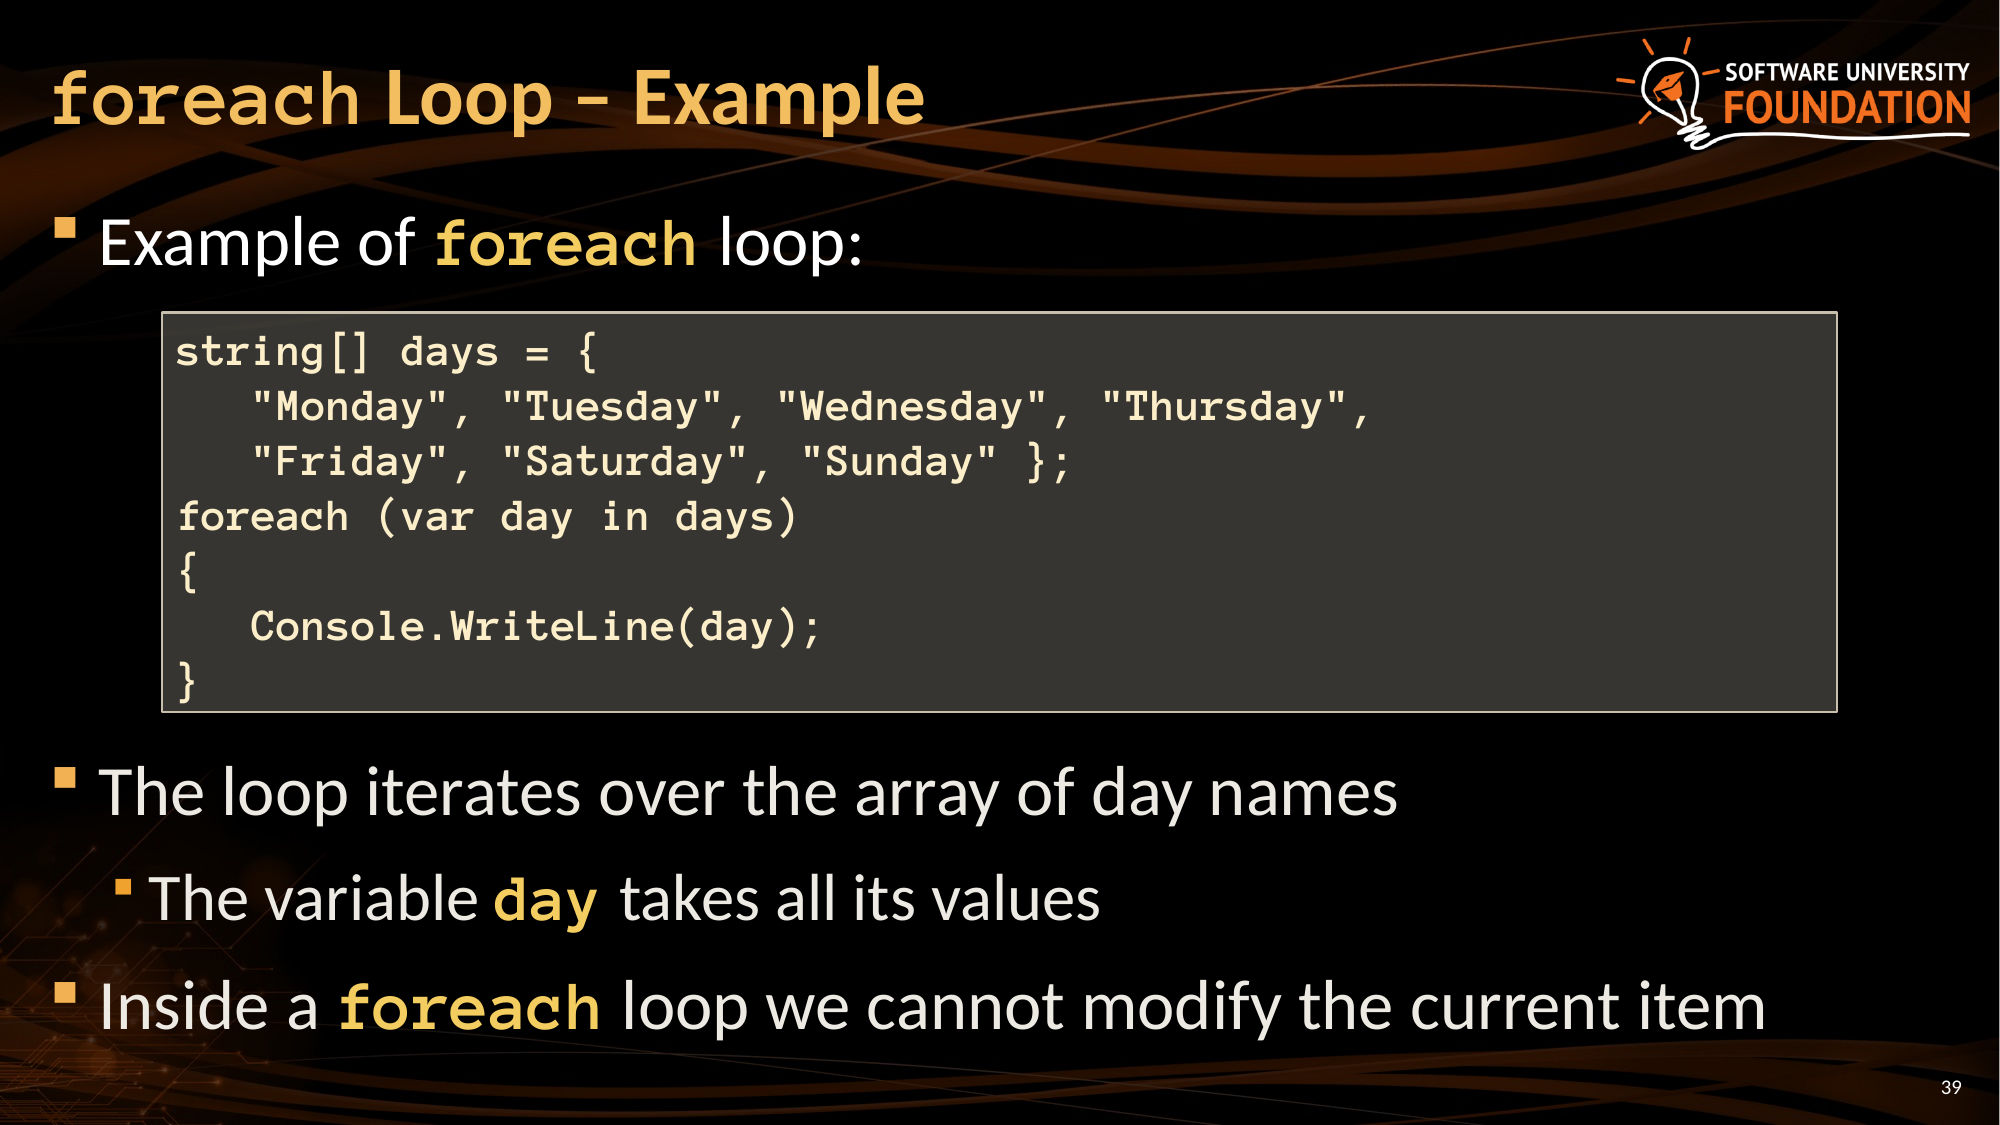

# foreach Loop – Example
Example of foreach loop:

The loop iterates over the array of day names
The variable day takes all its values
Inside a foreach loop we cannot modify the current item

string[] days = {
   "Monday", "Tuesday", "Wednesday", "Thursday",
   "Friday", "Saturday", "Sunday" };
foreach (var day in days)
{
   Console.WriteLine(day);
}
39